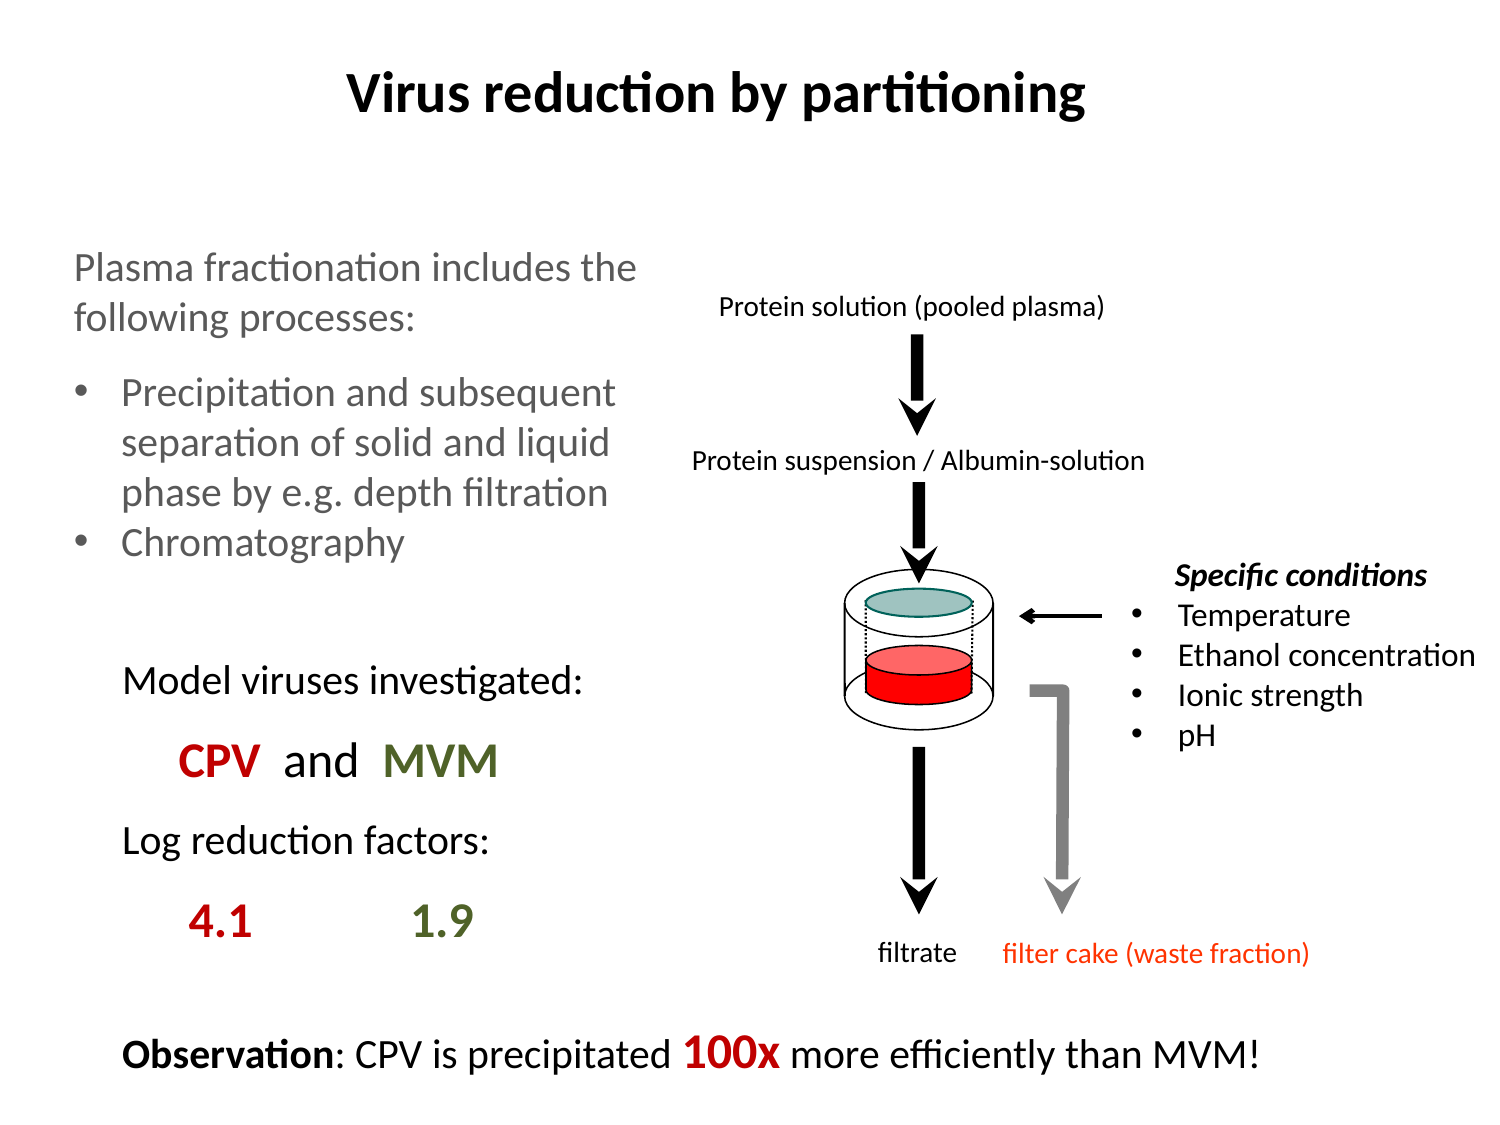

# Virus reduction by partitioning
Plasma fractionation includes the following processes:
Precipitation and subsequent separation of solid and liquid phase by e.g. depth filtration
Chromatography

Protein solution (pooled plasma)

Protein suspension / Albumin-solution

filtrate
filter cake (waste fraction)
	Specific conditions
Temperature
Ethanol concentration
Ionic strength
pH
Model viruses investigated:
     CPV  and  MVM
Log reduction factors:
       4.1              1.9
Observation: CPV is precipitated 100x more efficiently than MVM!